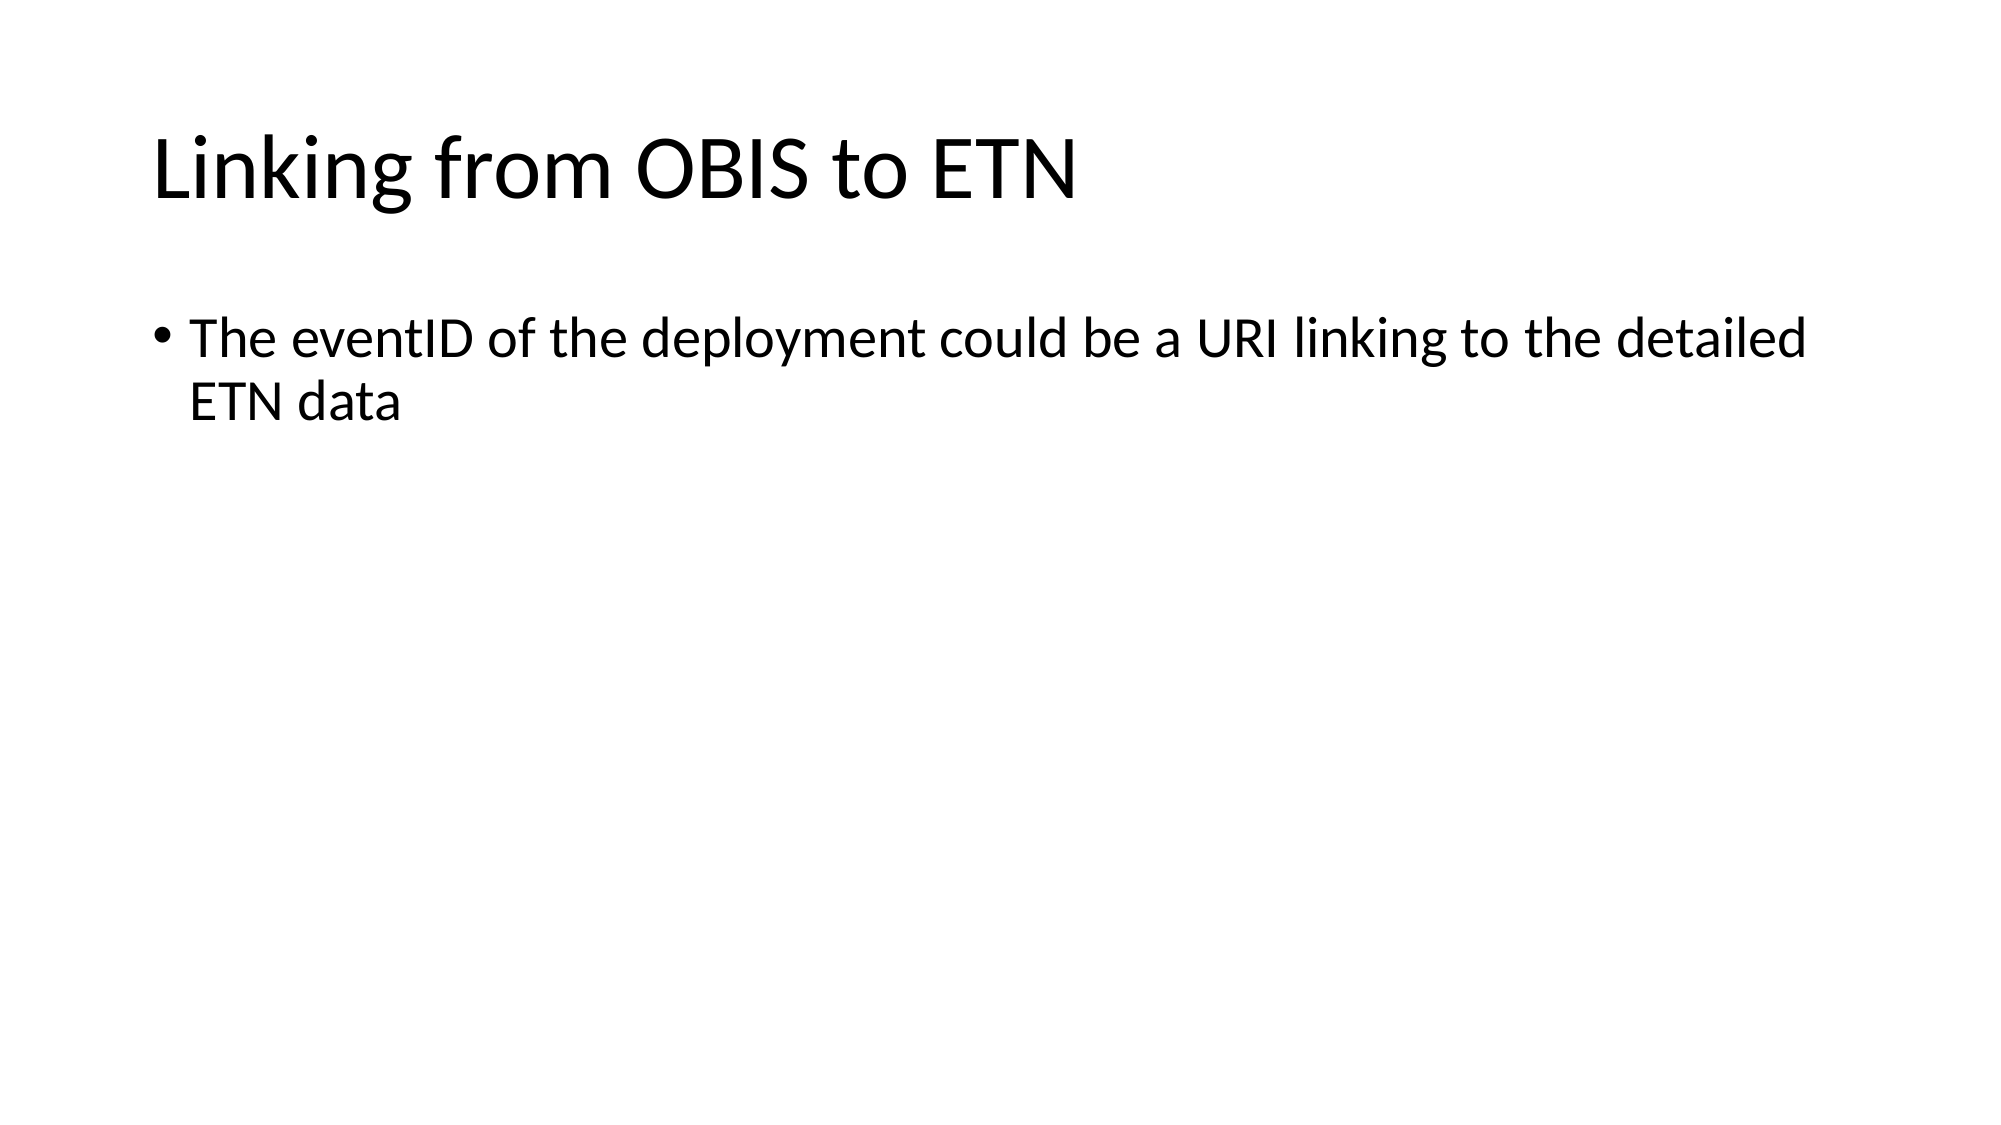

# Linking from OBIS to ETN
The eventID of the deployment could be a URI linking to the detailed ETN data